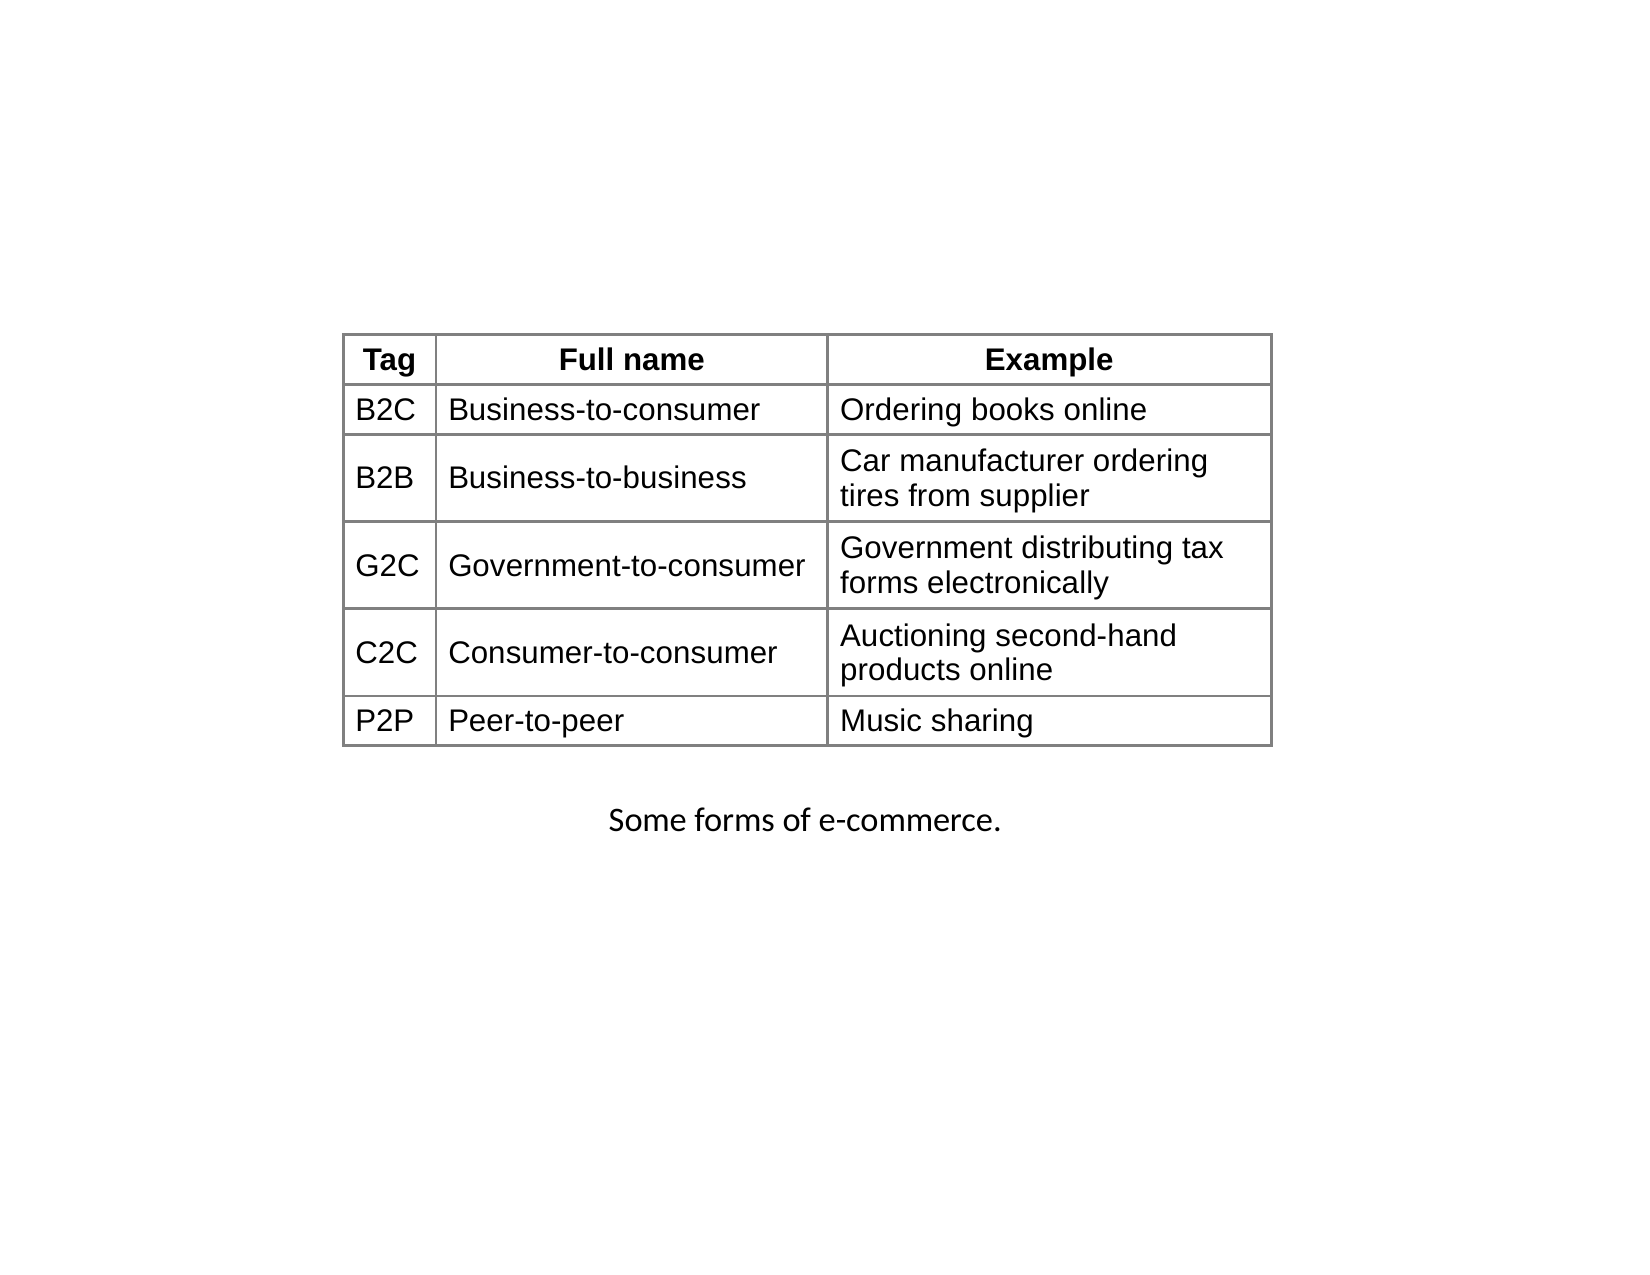

| Tag | Full name | Example |
| --- | --- | --- |
| B2C | Business-to-consumer | Ordering books online |
| B2B | Business-to-business | Car manufacturer ordering tires from supplier |
| G2C | Government-to-consumer | Government distributing tax forms electronically |
| C2C | Consumer-to-consumer | Auctioning second-hand products online |
| P2P | Peer-to-peer | Music sharing |
Some forms of e-commerce.